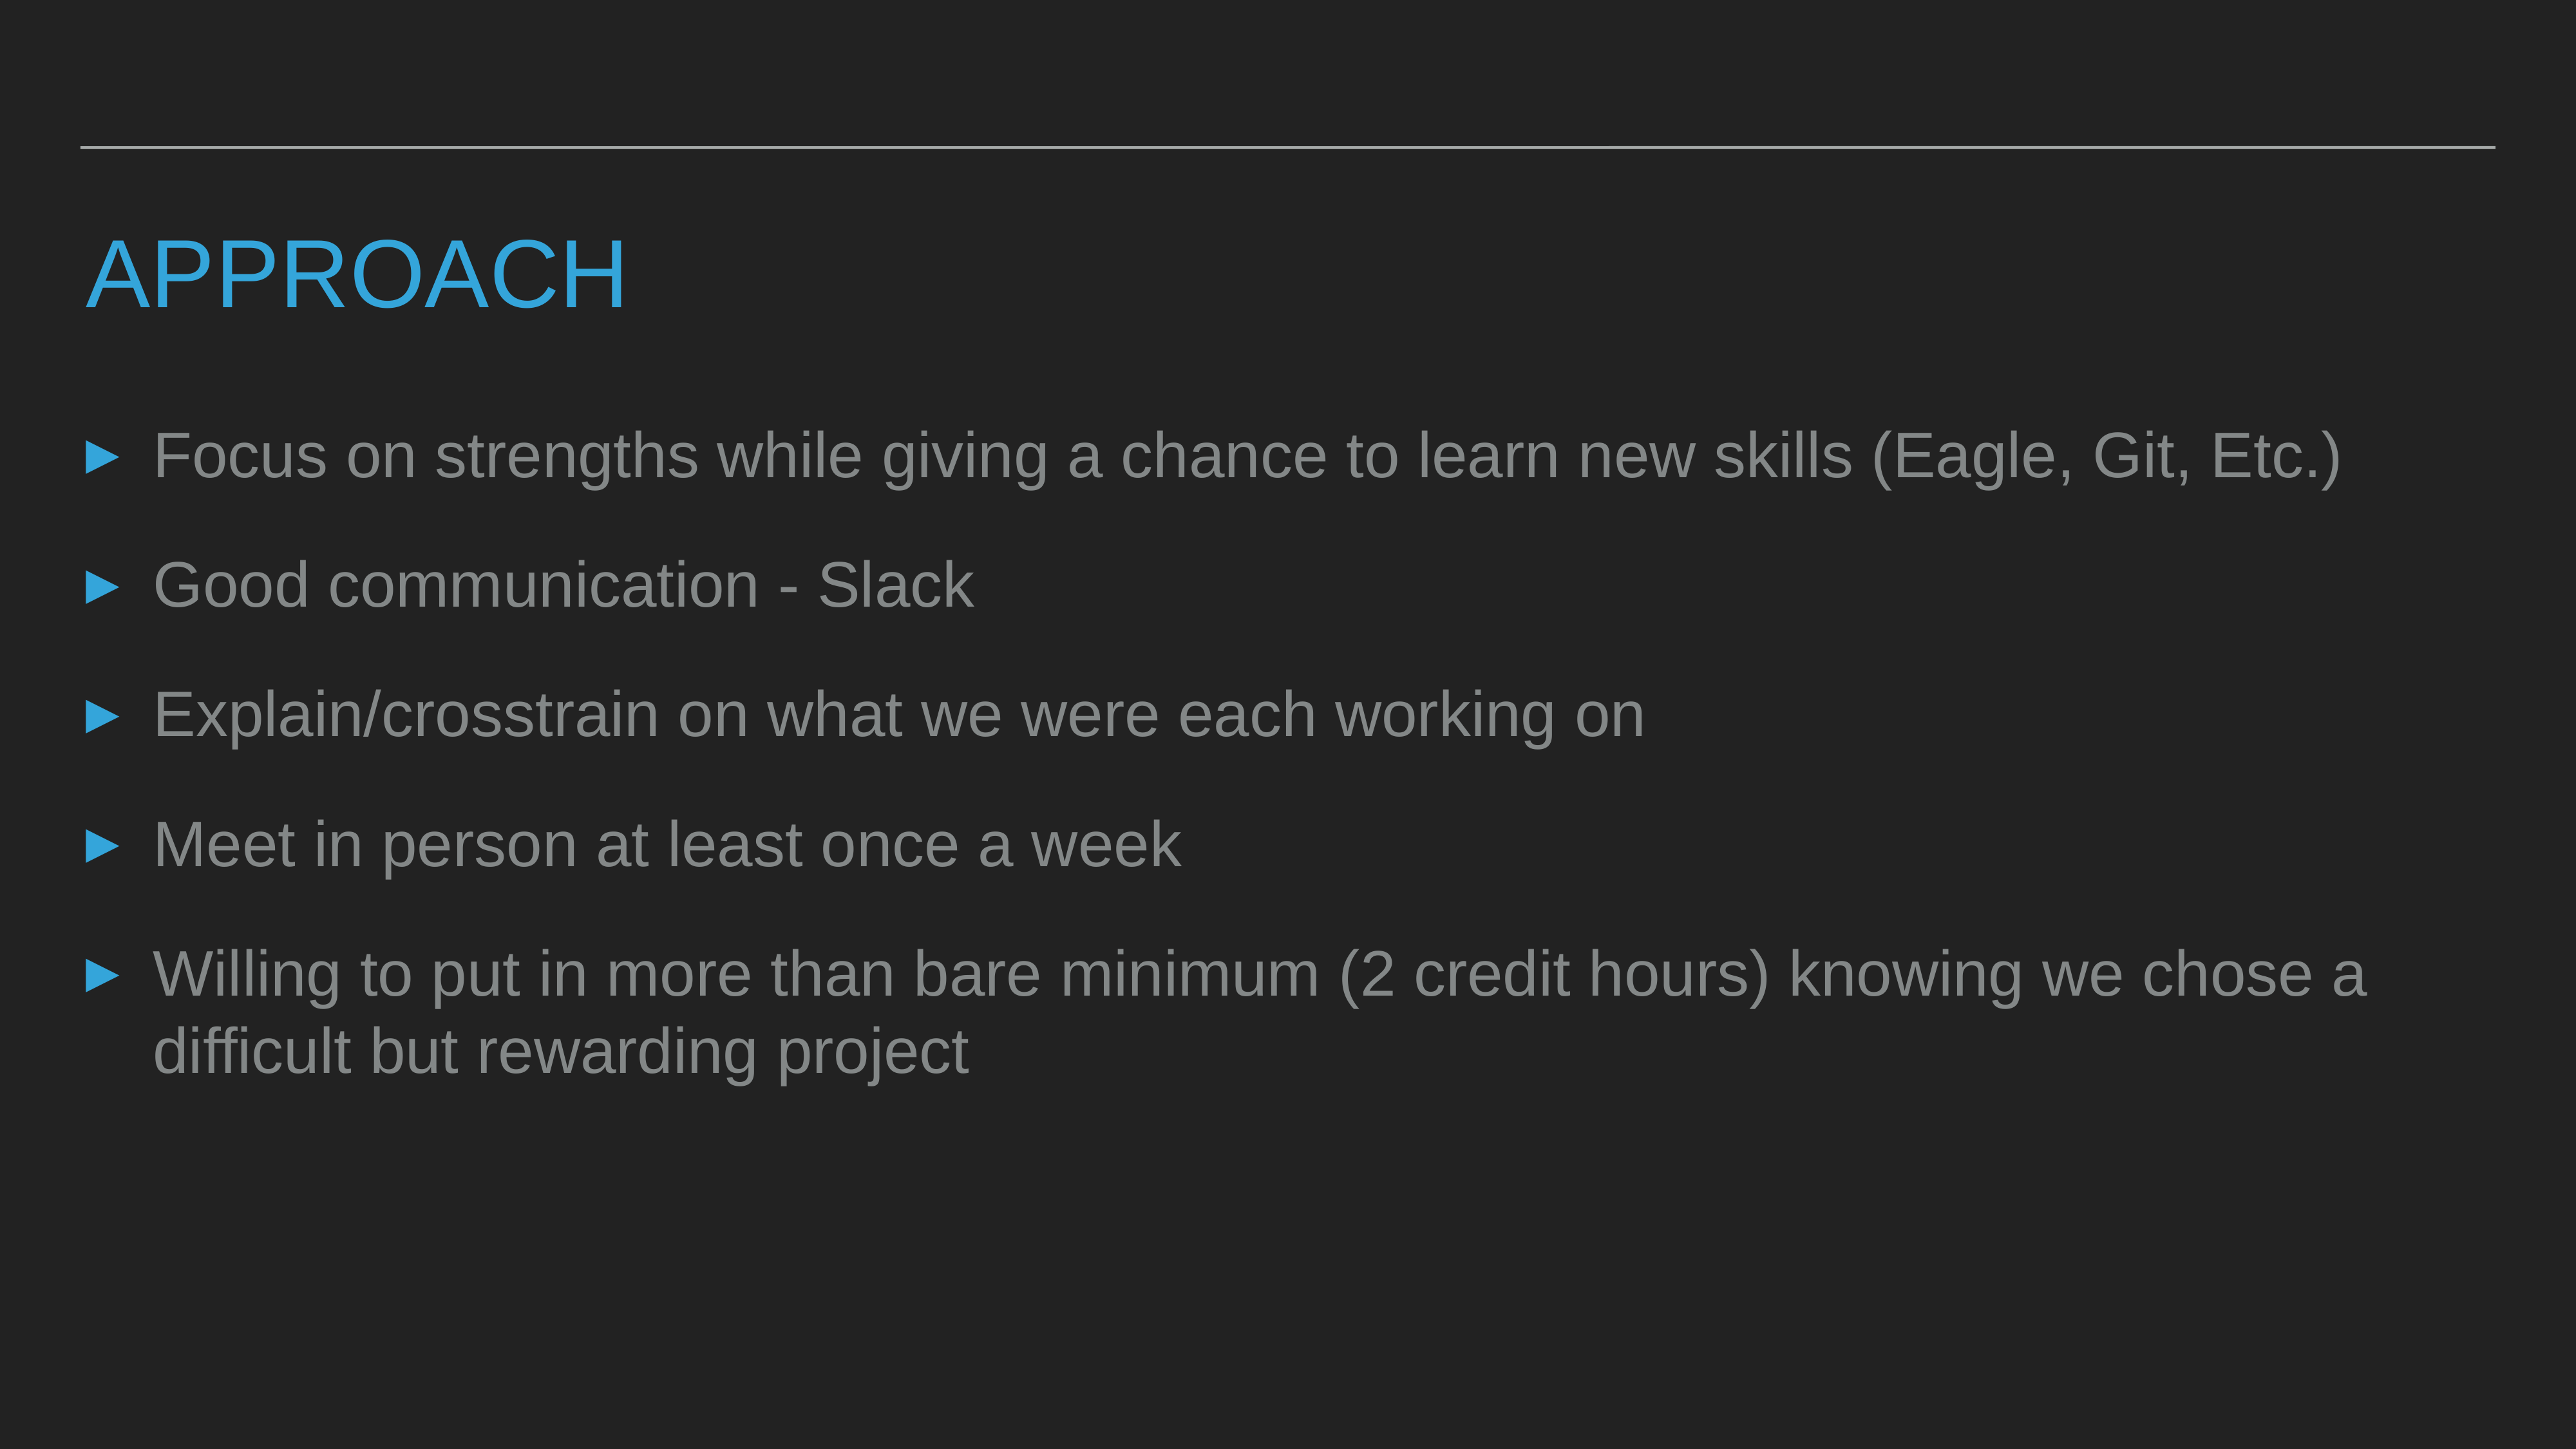

# Approach
Focus on strengths while giving a chance to learn new skills (Eagle, Git, Etc.)
Good communication - Slack
Explain/crosstrain on what we were each working on
Meet in person at least once a week
Willing to put in more than bare minimum (2 credit hours) knowing we chose a difficult but rewarding project